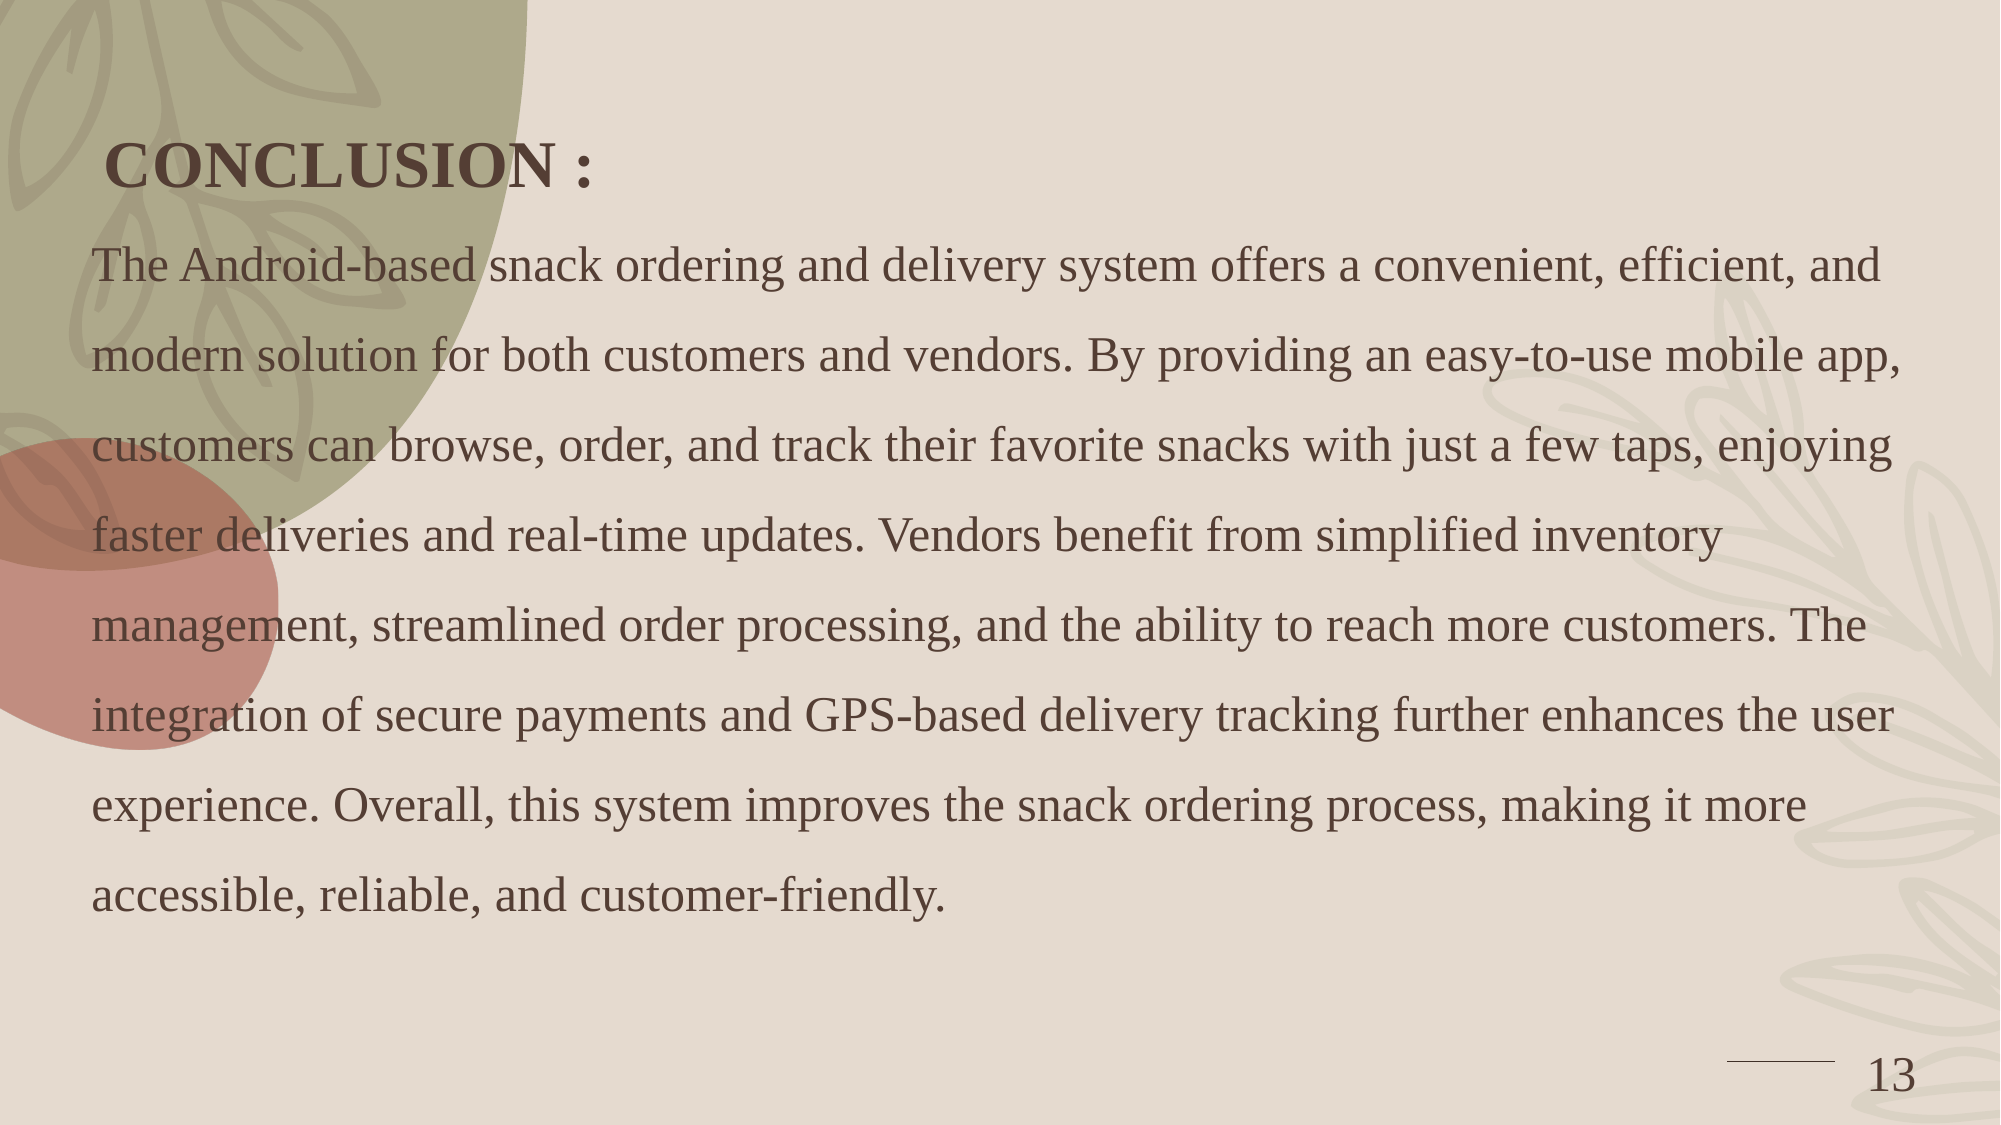

CONCLUSION :
The Android-based snack ordering and delivery system offers a convenient, efficient, and modern solution for both customers and vendors. By providing an easy-to-use mobile app, customers can browse, order, and track their favorite snacks with just a few taps, enjoying faster deliveries and real-time updates. Vendors benefit from simplified inventory management, streamlined order processing, and the ability to reach more customers. The integration of secure payments and GPS-based delivery tracking further enhances the user experience. Overall, this system improves the snack ordering process, making it more accessible, reliable, and customer-friendly.

                                                                                                                                              13